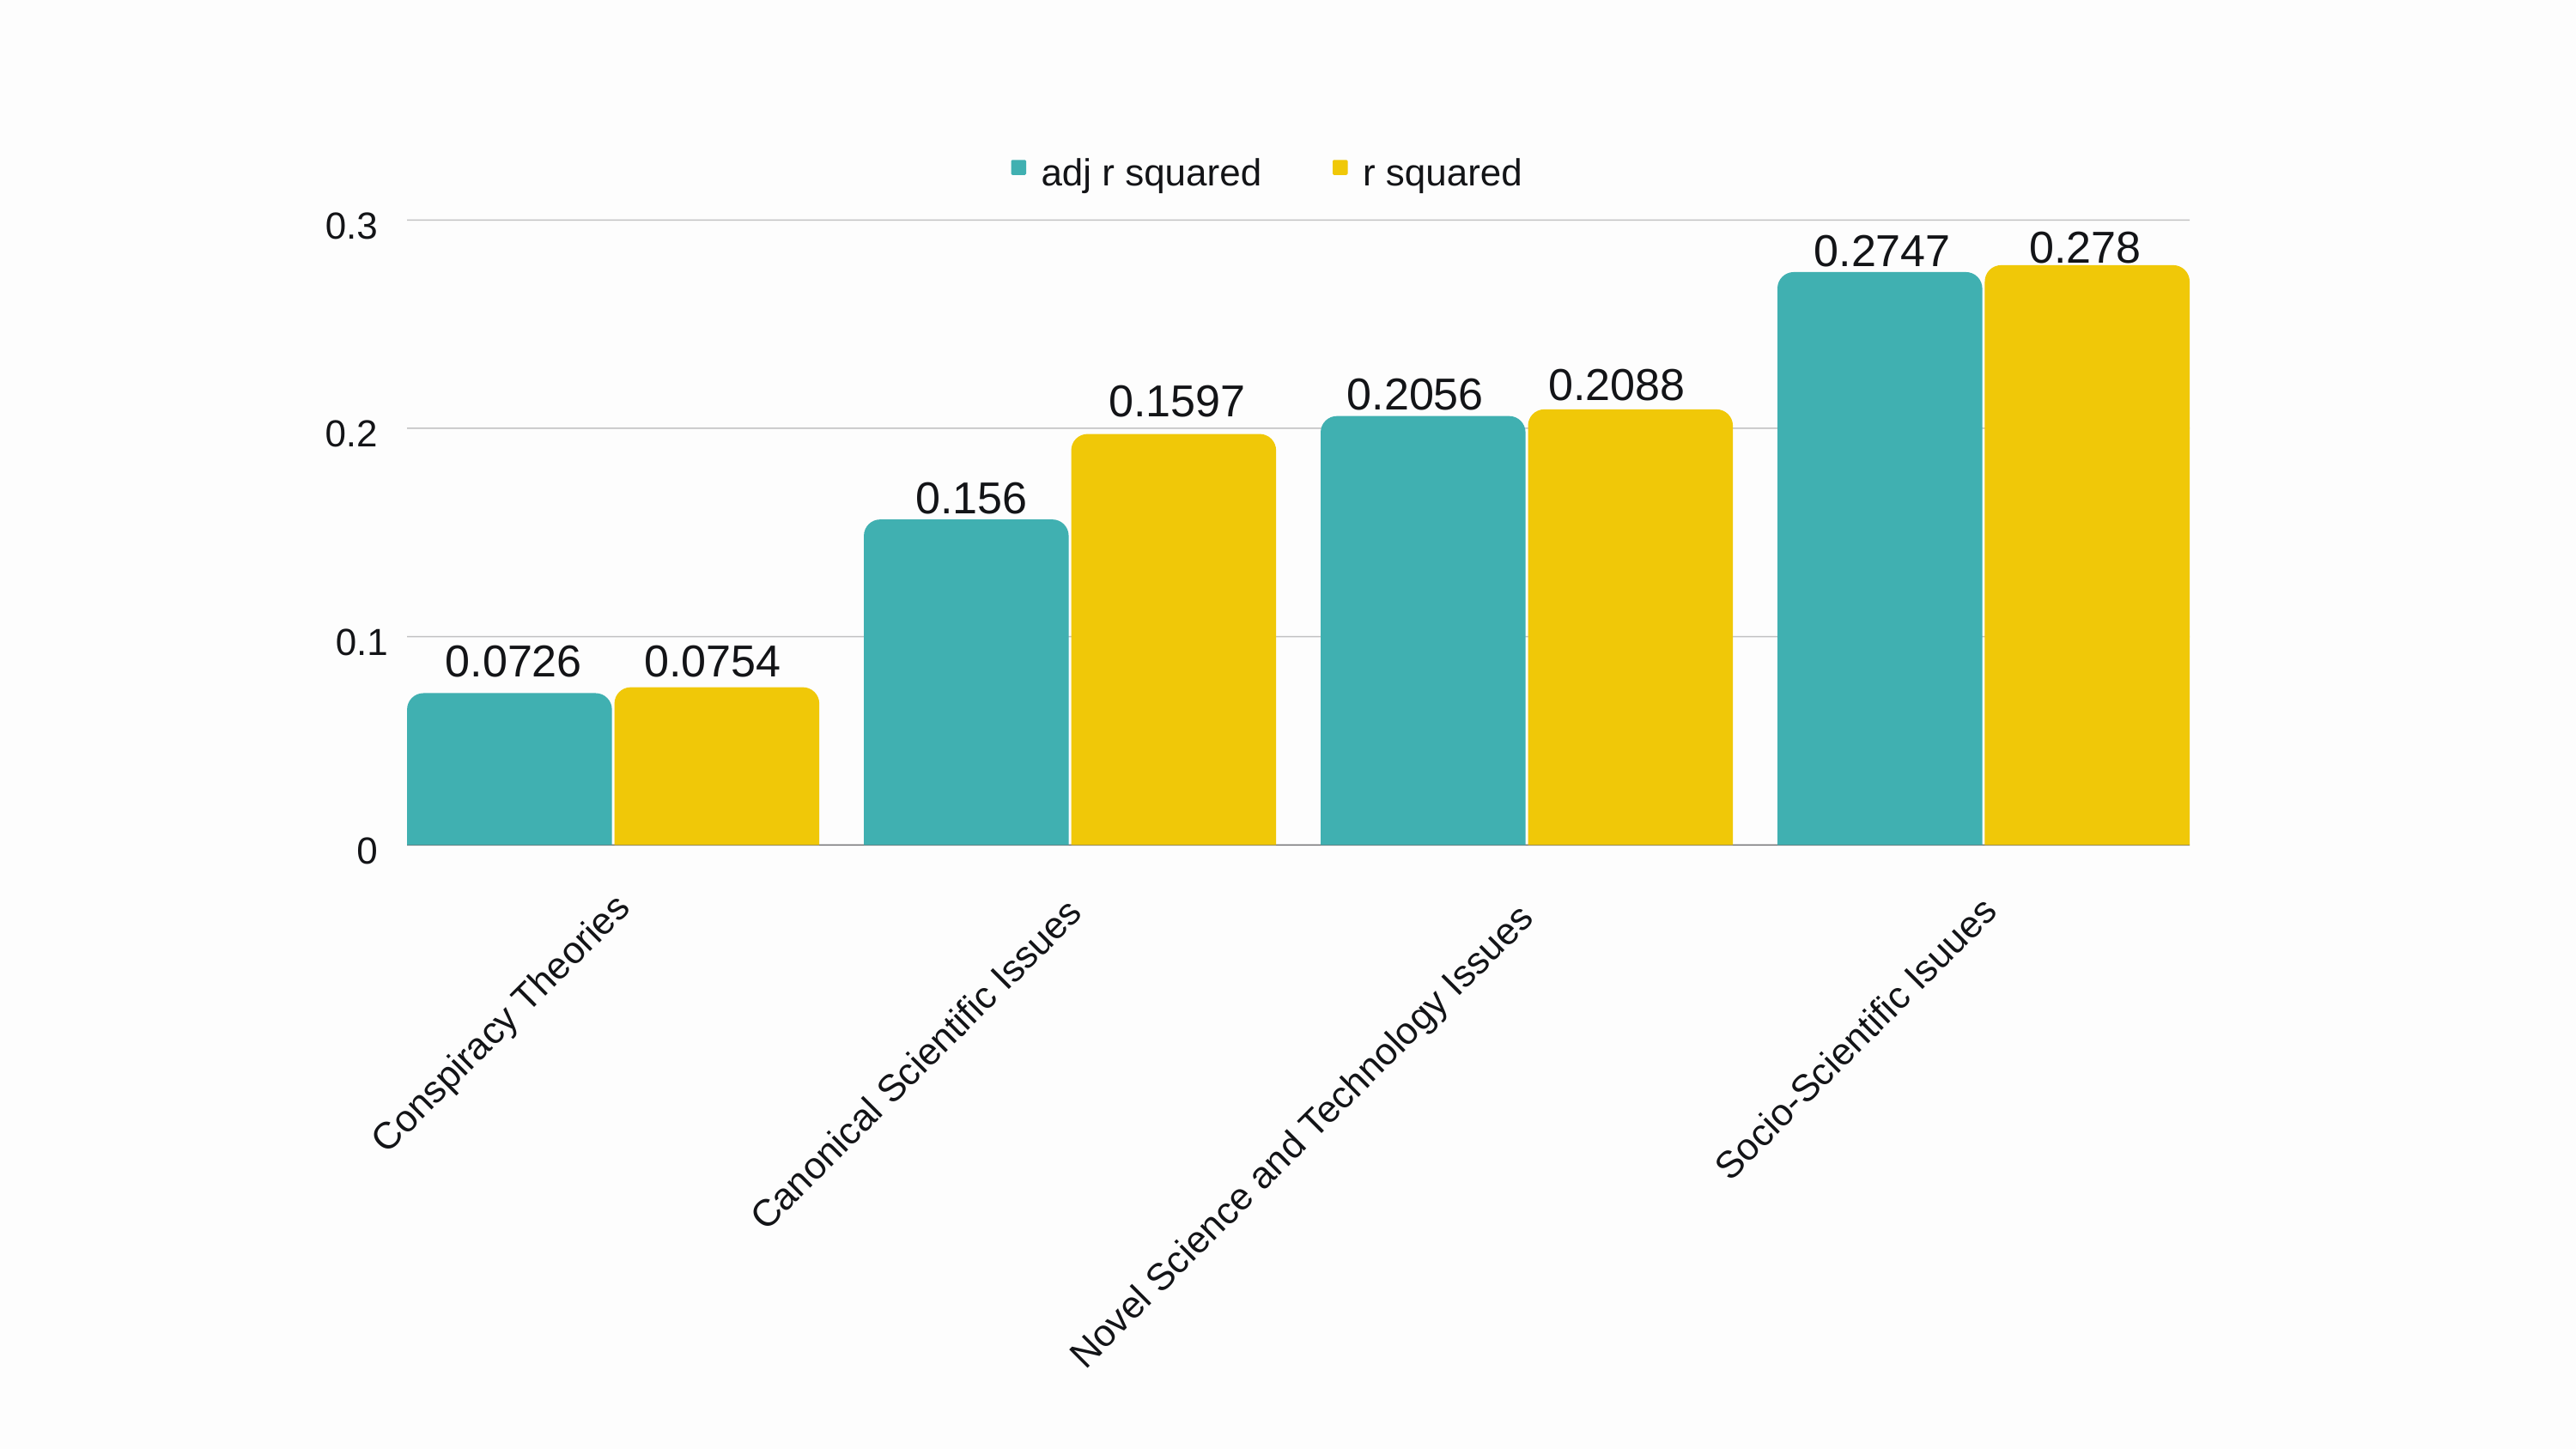

adj r squared
r squared

0.3

0.2
0.1
0
Conspiracy Theories
Socio-Scientific Isuues
Canonical Scientific Issues
Novel Science and Technology Issues
0.278
0.2747
0.2088
0.2056
0.1597
0.156
0.0726
0.0754